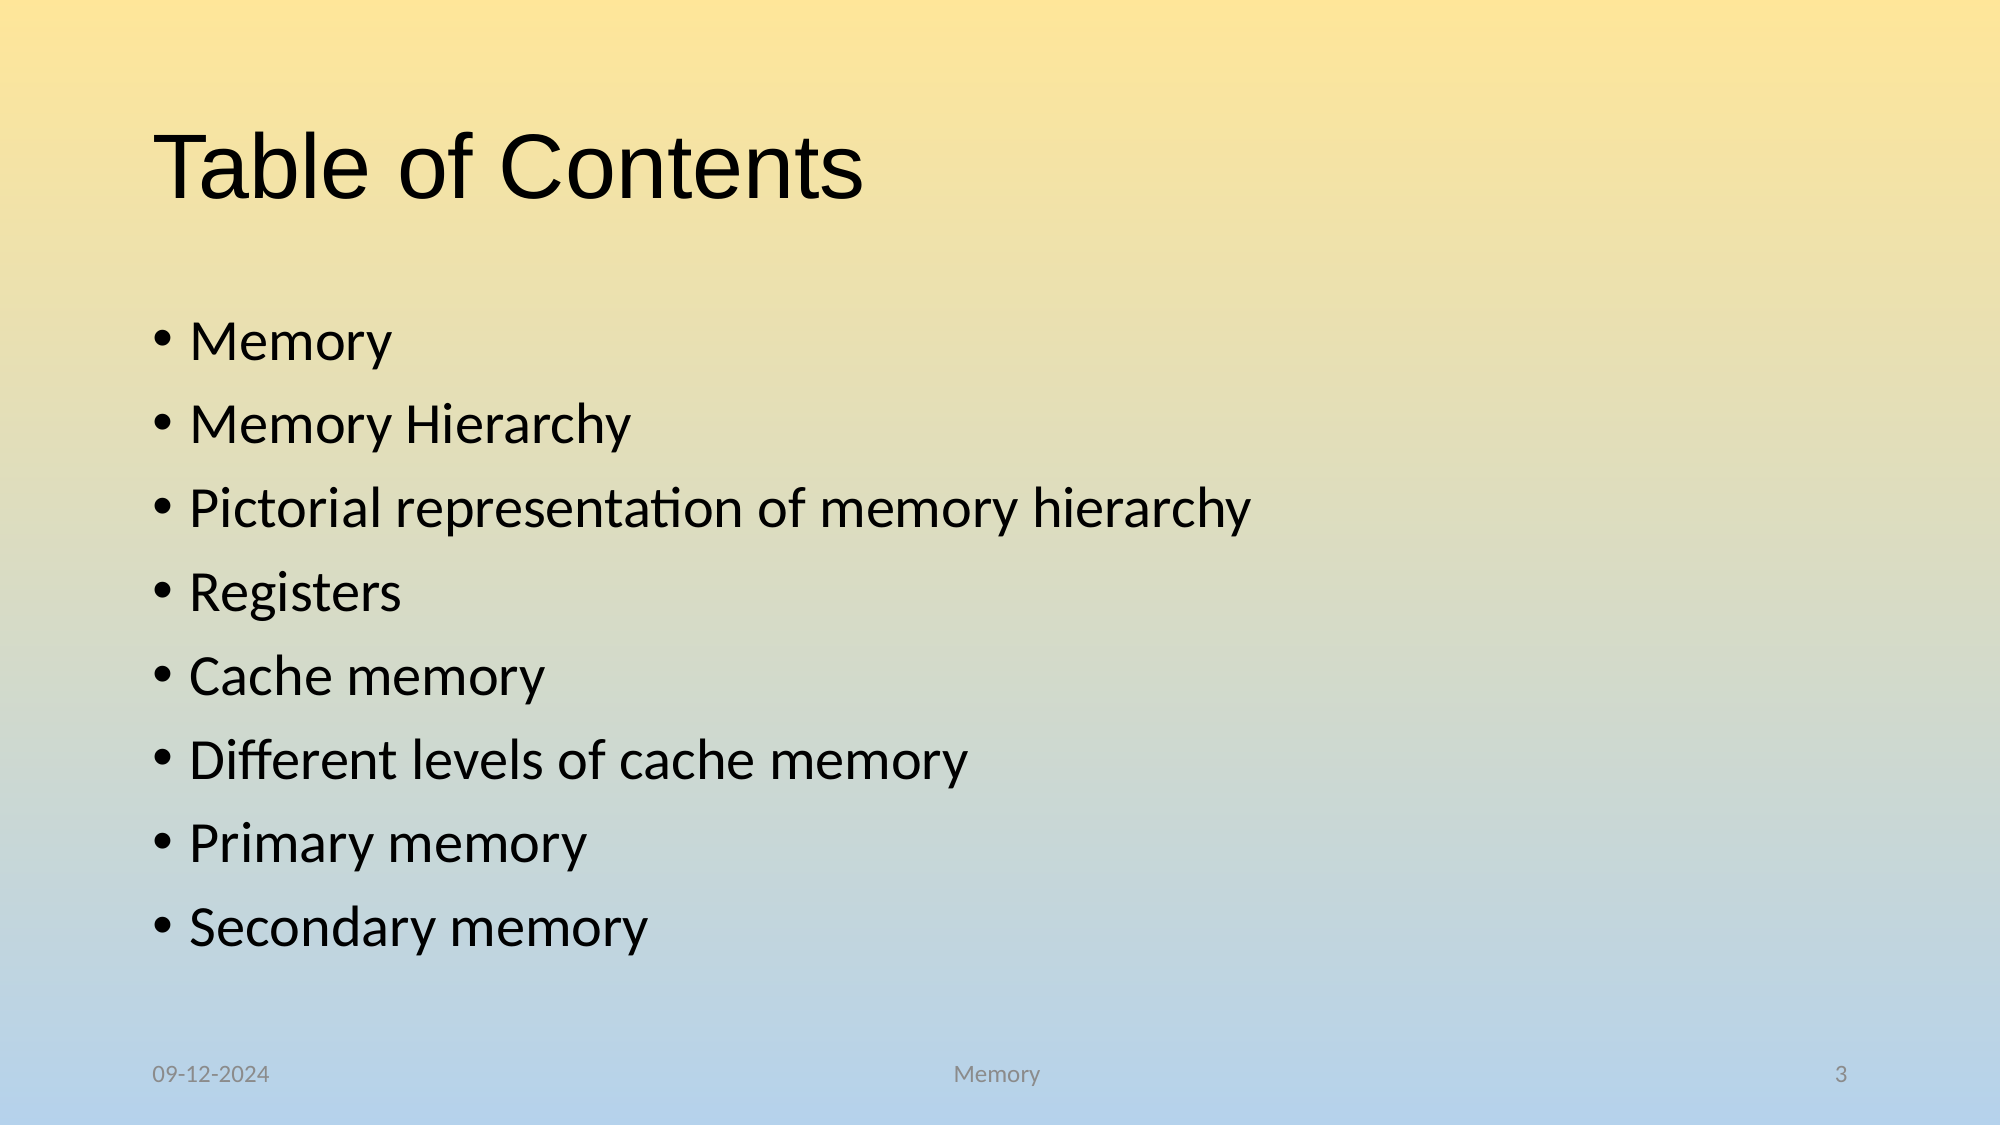

# Table of Contents
Memory
Memory Hierarchy
Pictorial representation of memory hierarchy
Registers
Cache memory
Different levels of cache memory
Primary memory
Secondary memory

09-12-2024
Memory
3